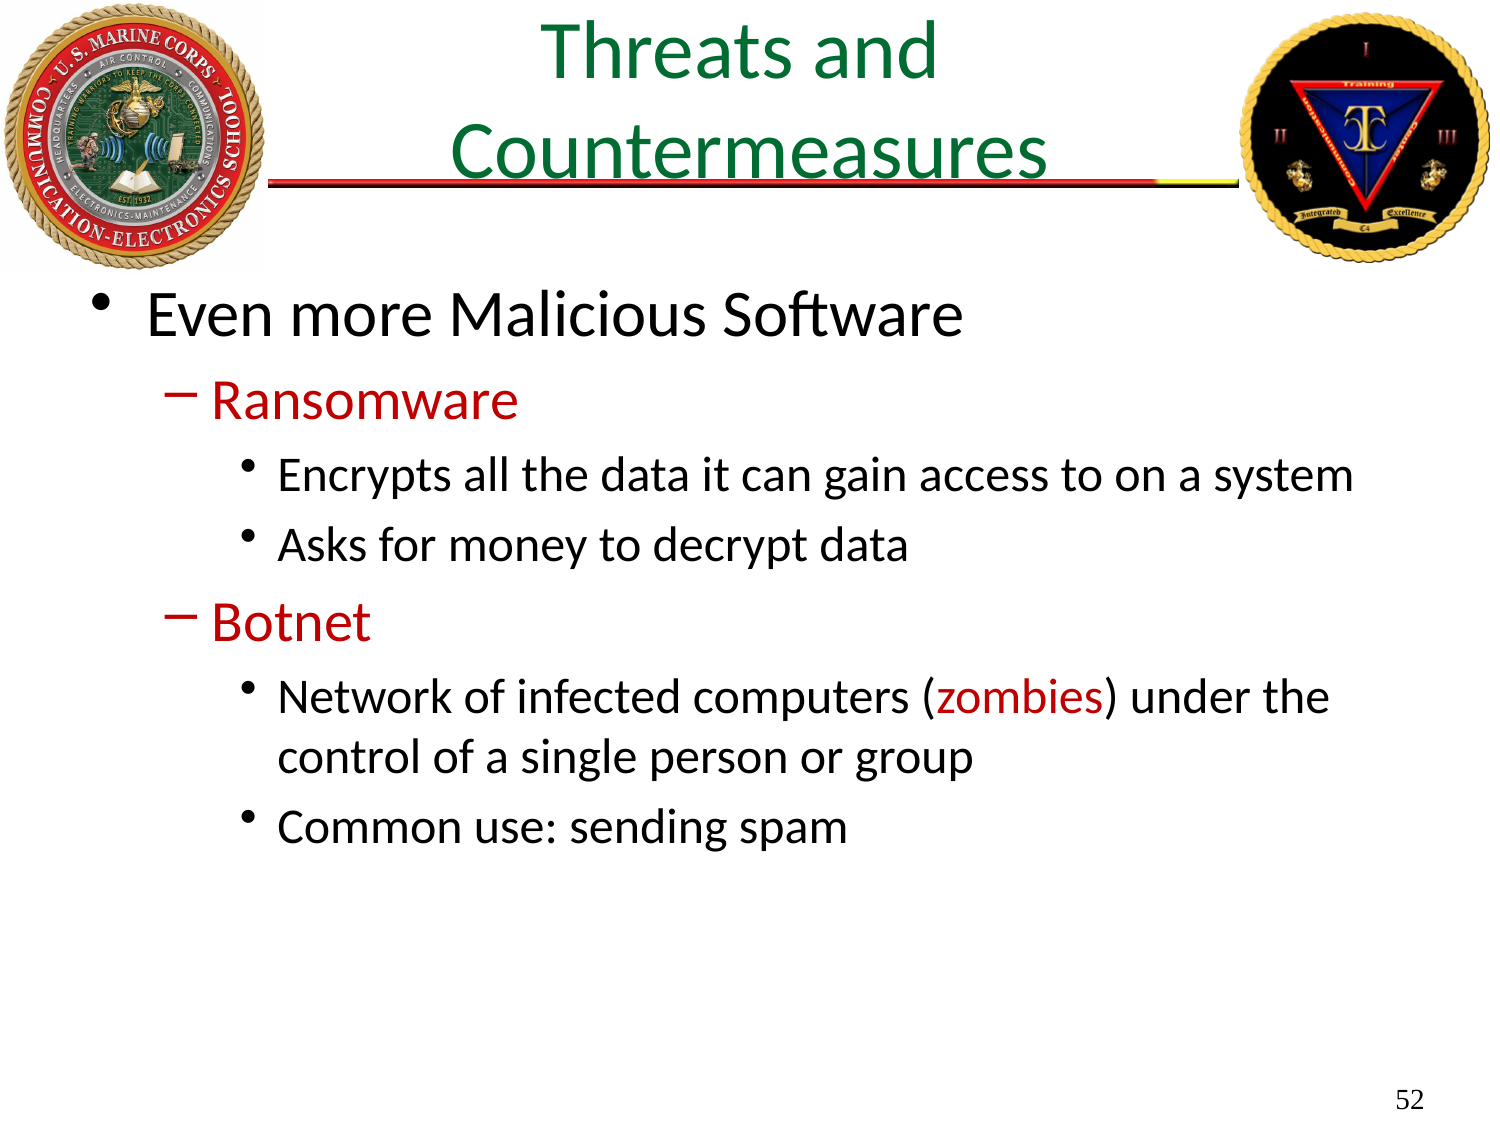

# Threats and Countermeasures
Even more Malicious Software
Ransomware
Encrypts all the data it can gain access to on a system
Asks for money to decrypt data
Botnet
Network of infected computers (zombies) under the control of a single person or group
Common use: sending spam